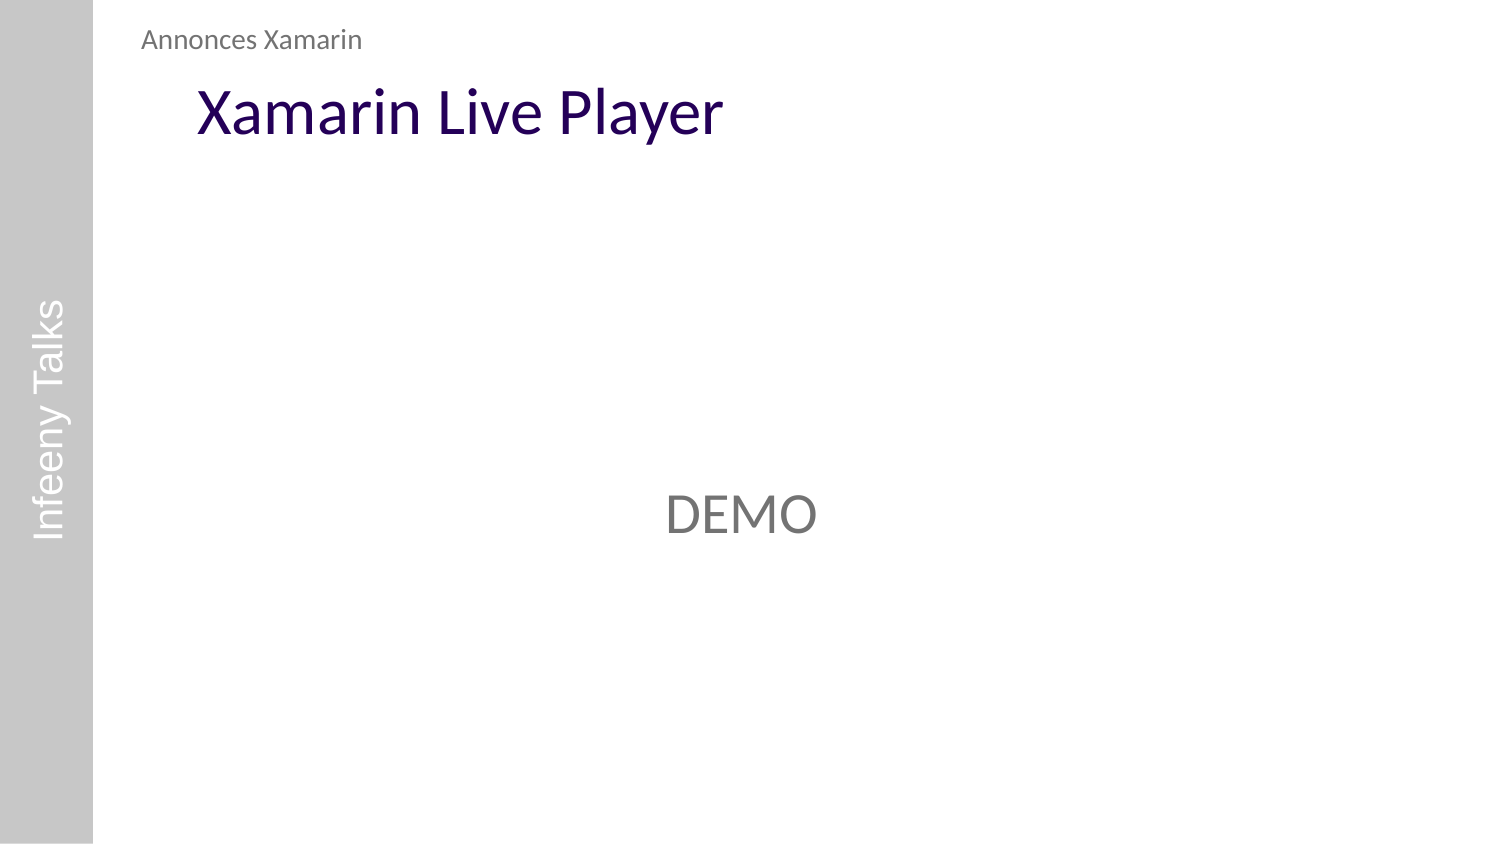

Annonces Xamarin
# Xamarin Live Player
Infeeny Talks
DEMO